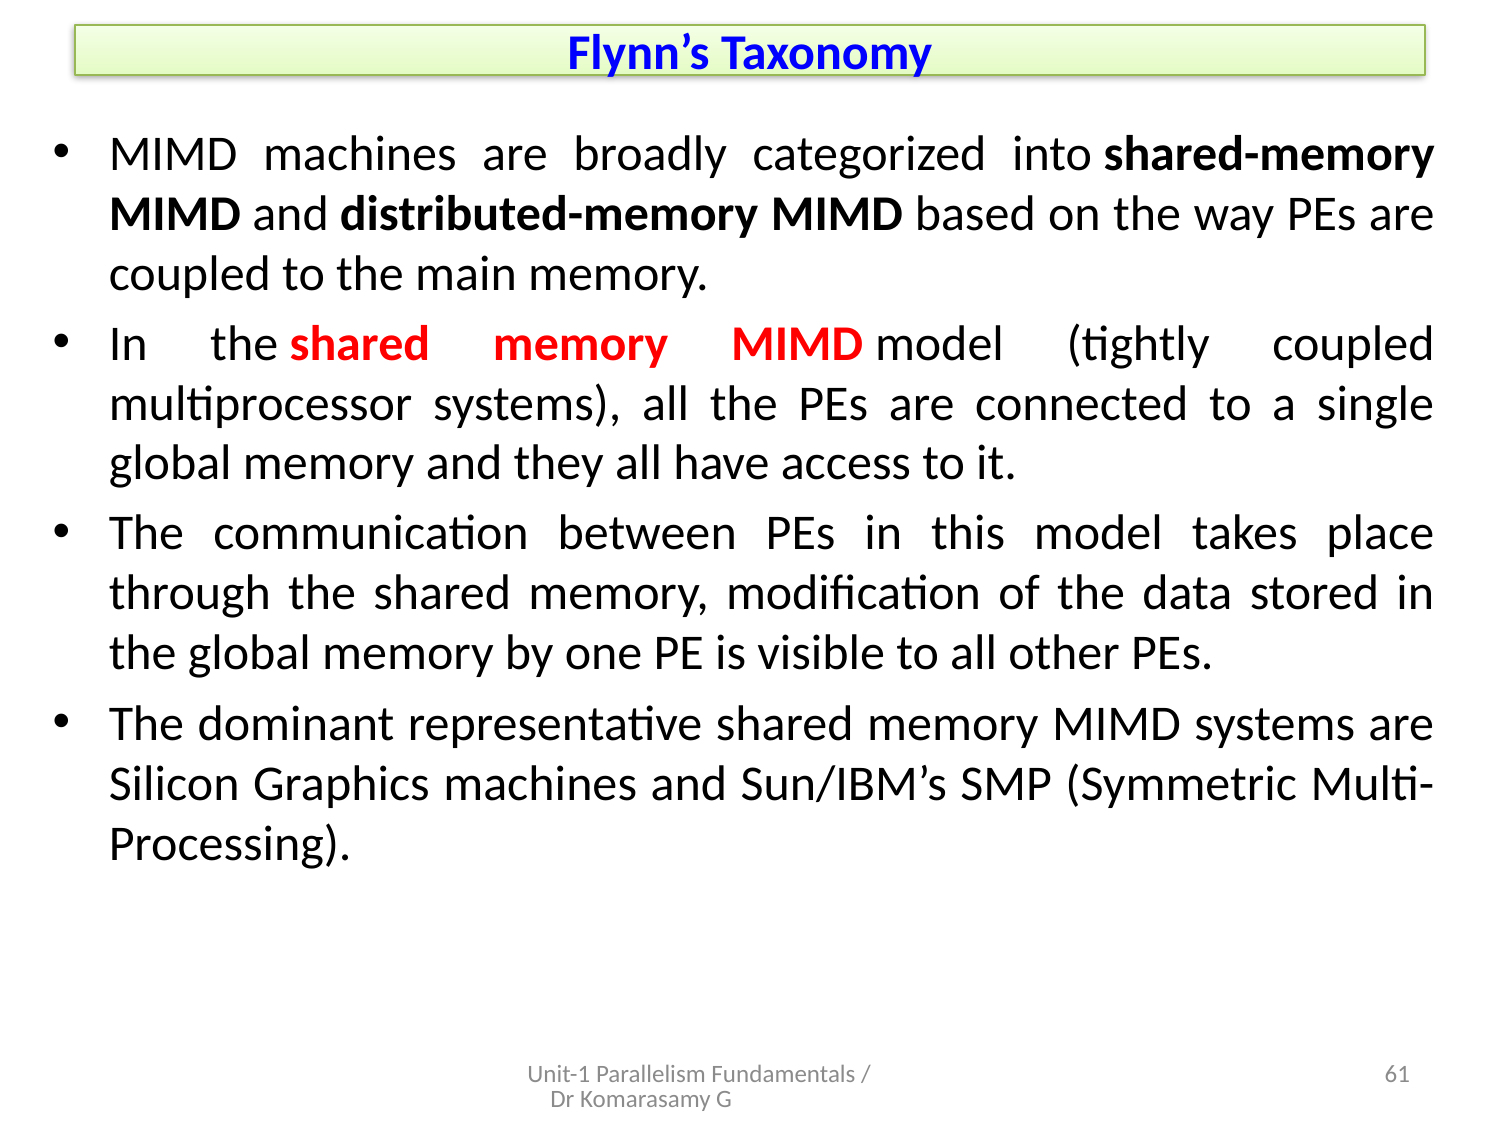

# Flynn’s Taxonomy
MIMD machines are broadly categorized into shared-memory MIMD and distributed-memory MIMD based on the way PEs are coupled to the main memory.
In the shared memory MIMD model (tightly coupled multiprocessor systems), all the PEs are connected to a single global memory and they all have access to it.
The communication between PEs in this model takes place through the shared memory, modification of the data stored in the global memory by one PE is visible to all other PEs.
The dominant representative shared memory MIMD systems are Silicon Graphics machines and Sun/IBM’s SMP (Symmetric Multi-Processing).
Unit-1 Parallelism Fundamentals /                     Dr Komarasamy G
61